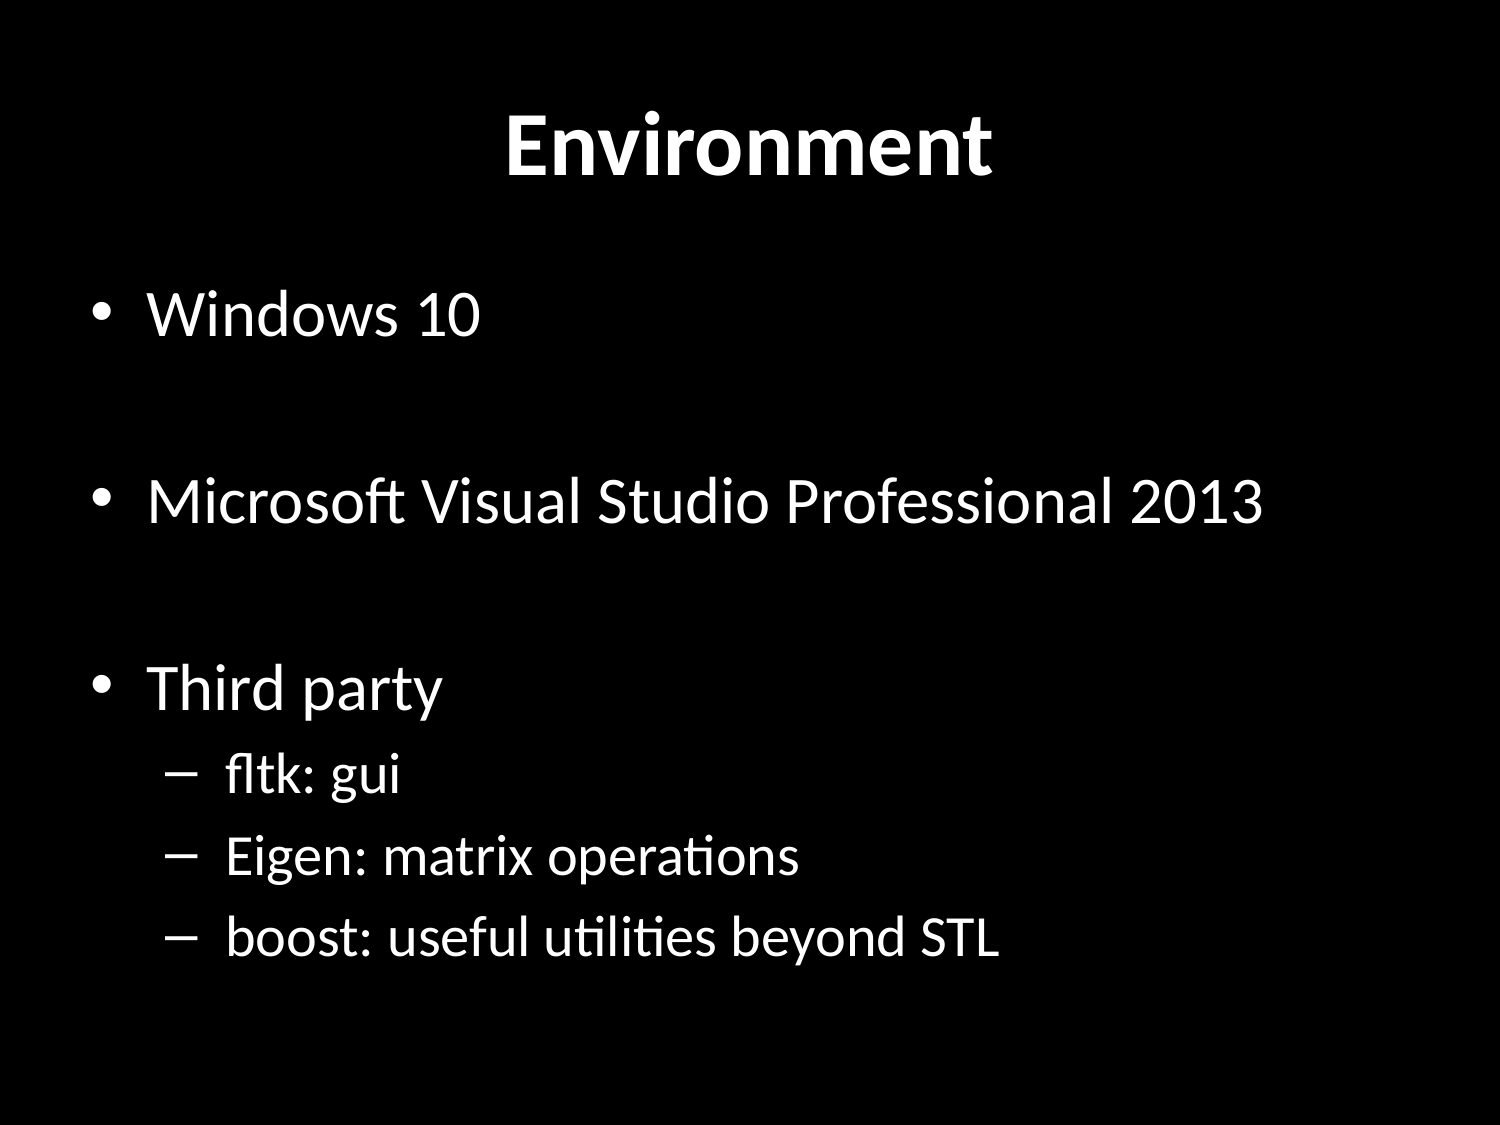

# Environment
Windows 10

Microsoft Visual Studio Professional 2013

Third party
 fltk: gui
 Eigen: matrix operations
 boost: useful utilities beyond STL